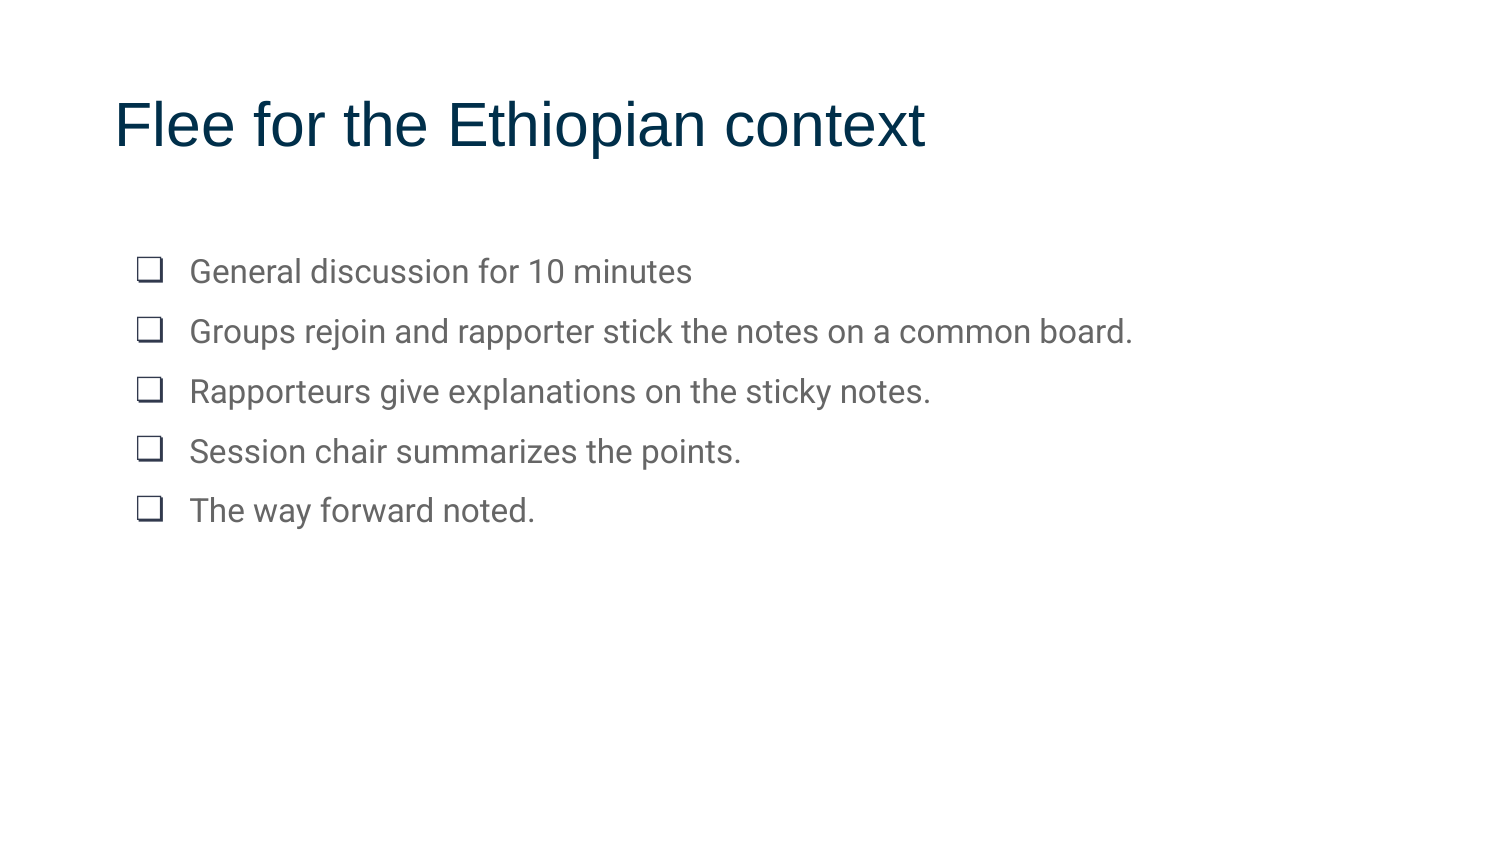

# Flee for the Ethiopian context
General discussion for 10 minutes
Groups rejoin and rapporter stick the notes on a common board.
Rapporteurs give explanations on the sticky notes.
Session chair summarizes the points.
The way forward noted.